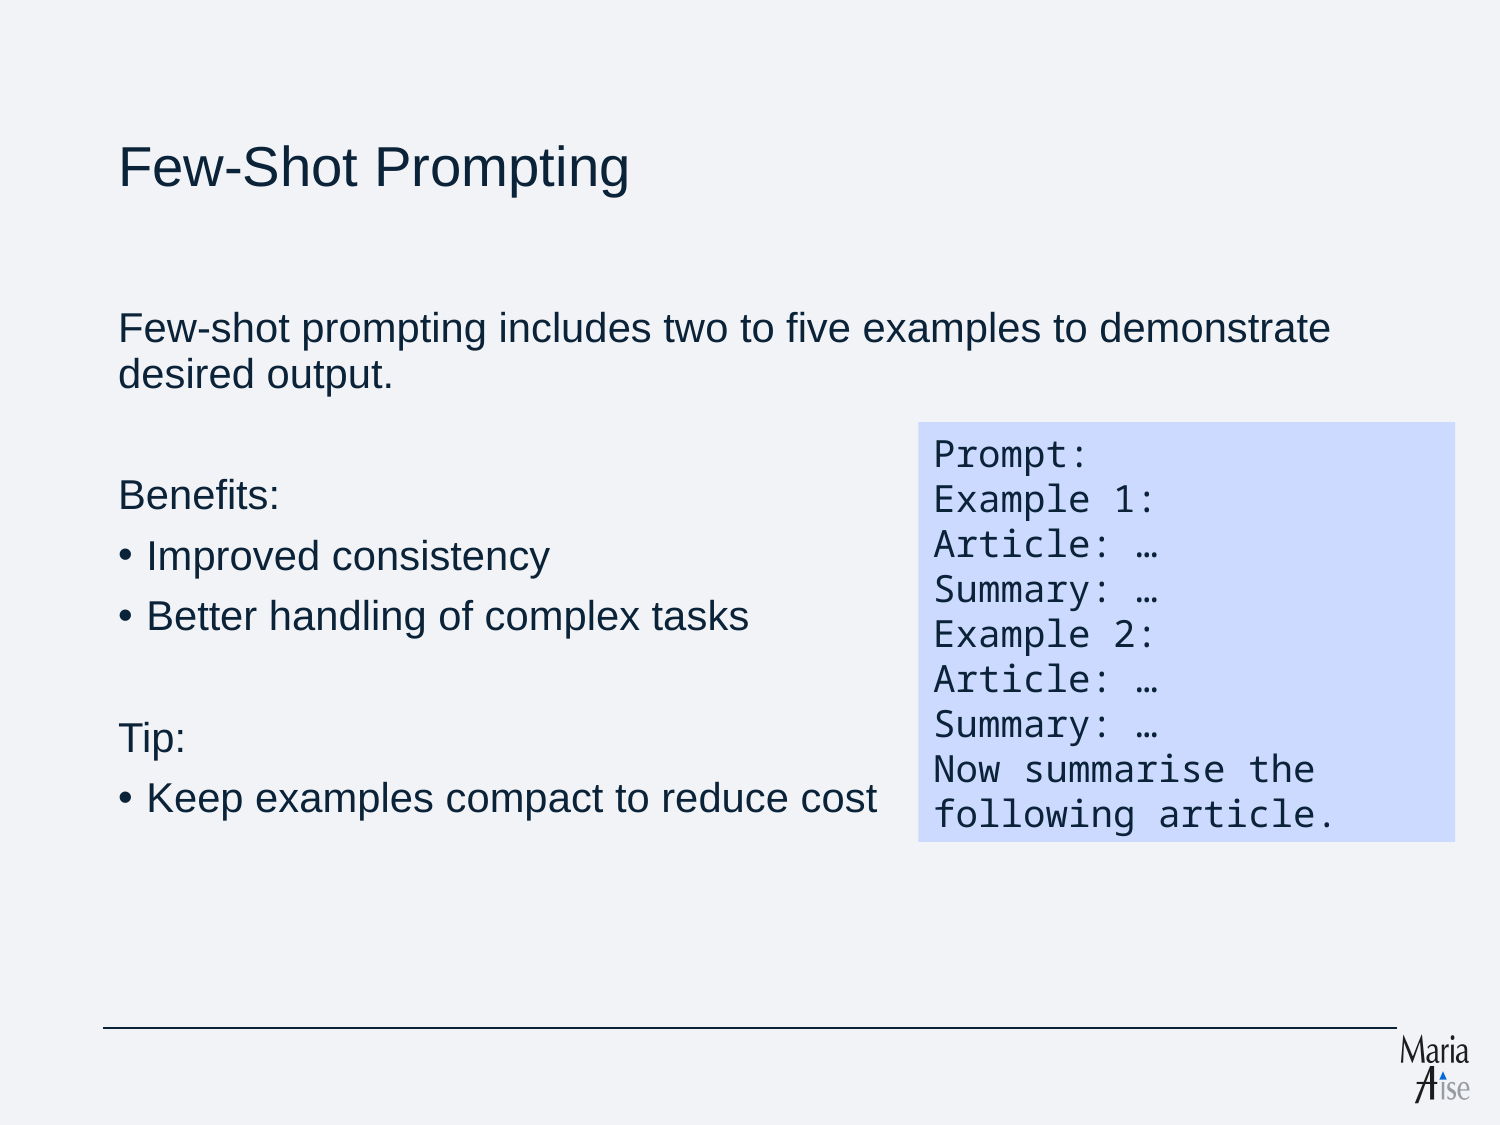

# Few-Shot Prompting
Few-shot prompting includes two to five examples to demonstrate desired output.

Benefits:
Improved consistency
Better handling of complex tasks

Tip:
Keep examples compact to reduce cost
Prompt:
Example 1:
Article: …
Summary: …
Example 2:
Article: …
Summary: …
Now summarise the following article.